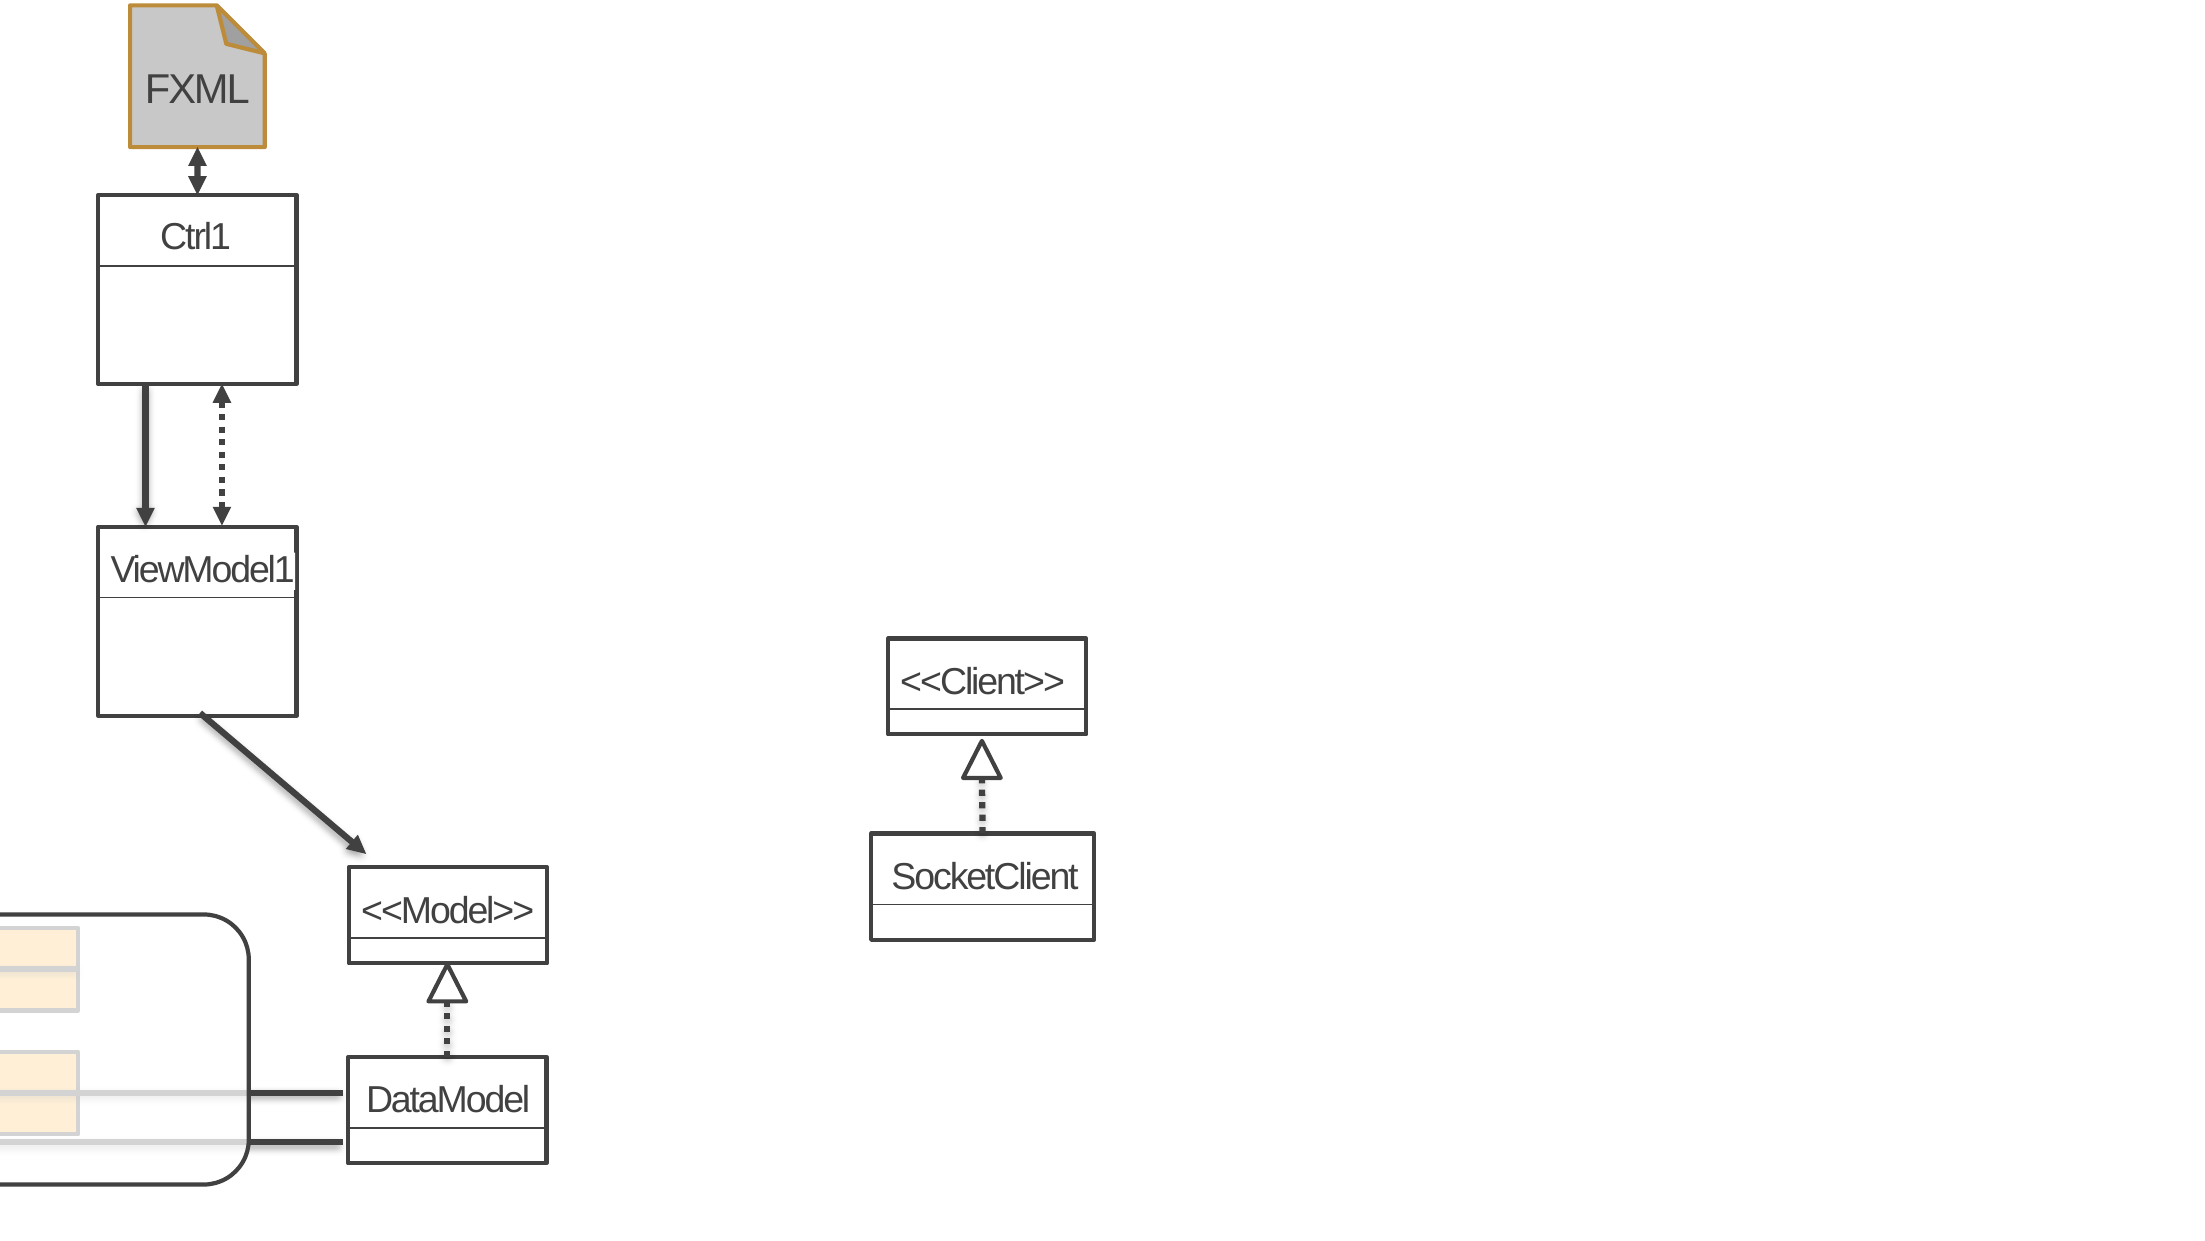

FXML

Ctrl1

ViewModel1

<<Client>>

SocketClient

<<Model>>

DataModel